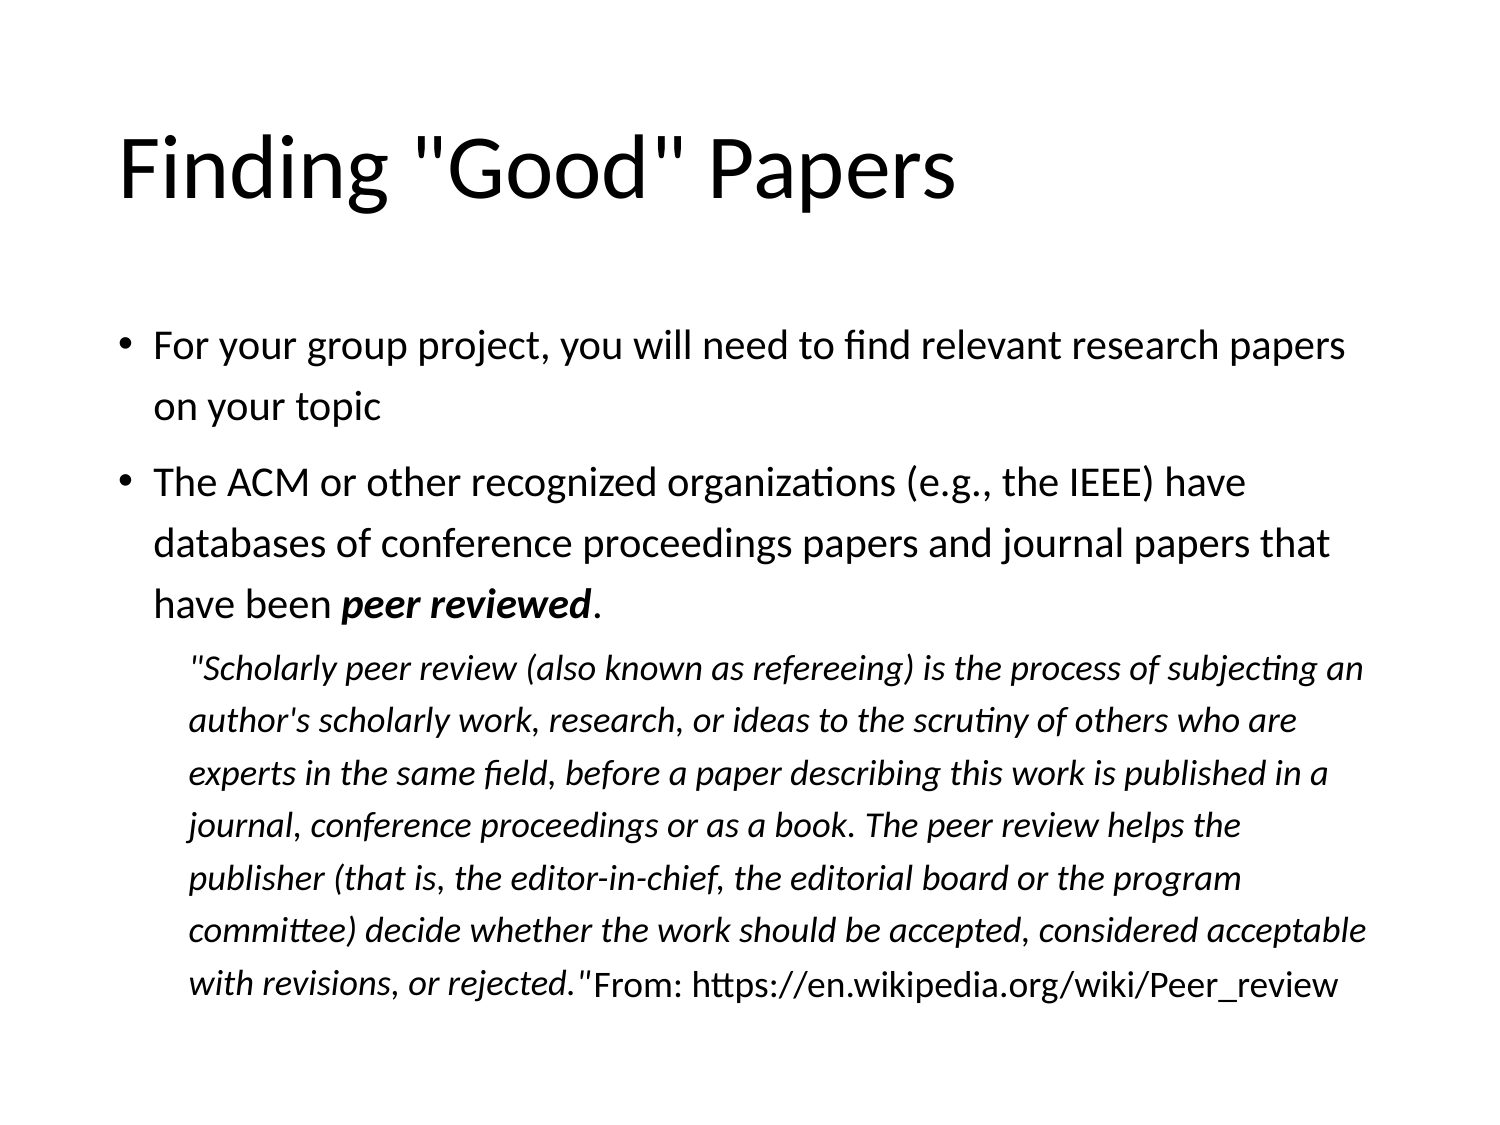

# Finding "Good" Papers
For your group project, you will need to find relevant research papers on your topic
The ACM or other recognized organizations (e.g., the IEEE) have databases of conference proceedings papers and journal papers that have been peer reviewed.
"Scholarly peer review (also known as refereeing) is the process of subjecting an author's scholarly work, research, or ideas to the scrutiny of others who are experts in the same field, before a paper describing this work is published in a journal, conference proceedings or as a book. The peer review helps the publisher (that is, the editor-in-chief, the editorial board or the program committee) decide whether the work should be accepted, considered acceptable with revisions, or rejected."

From: https://en.wikipedia.org/wiki/Peer_review